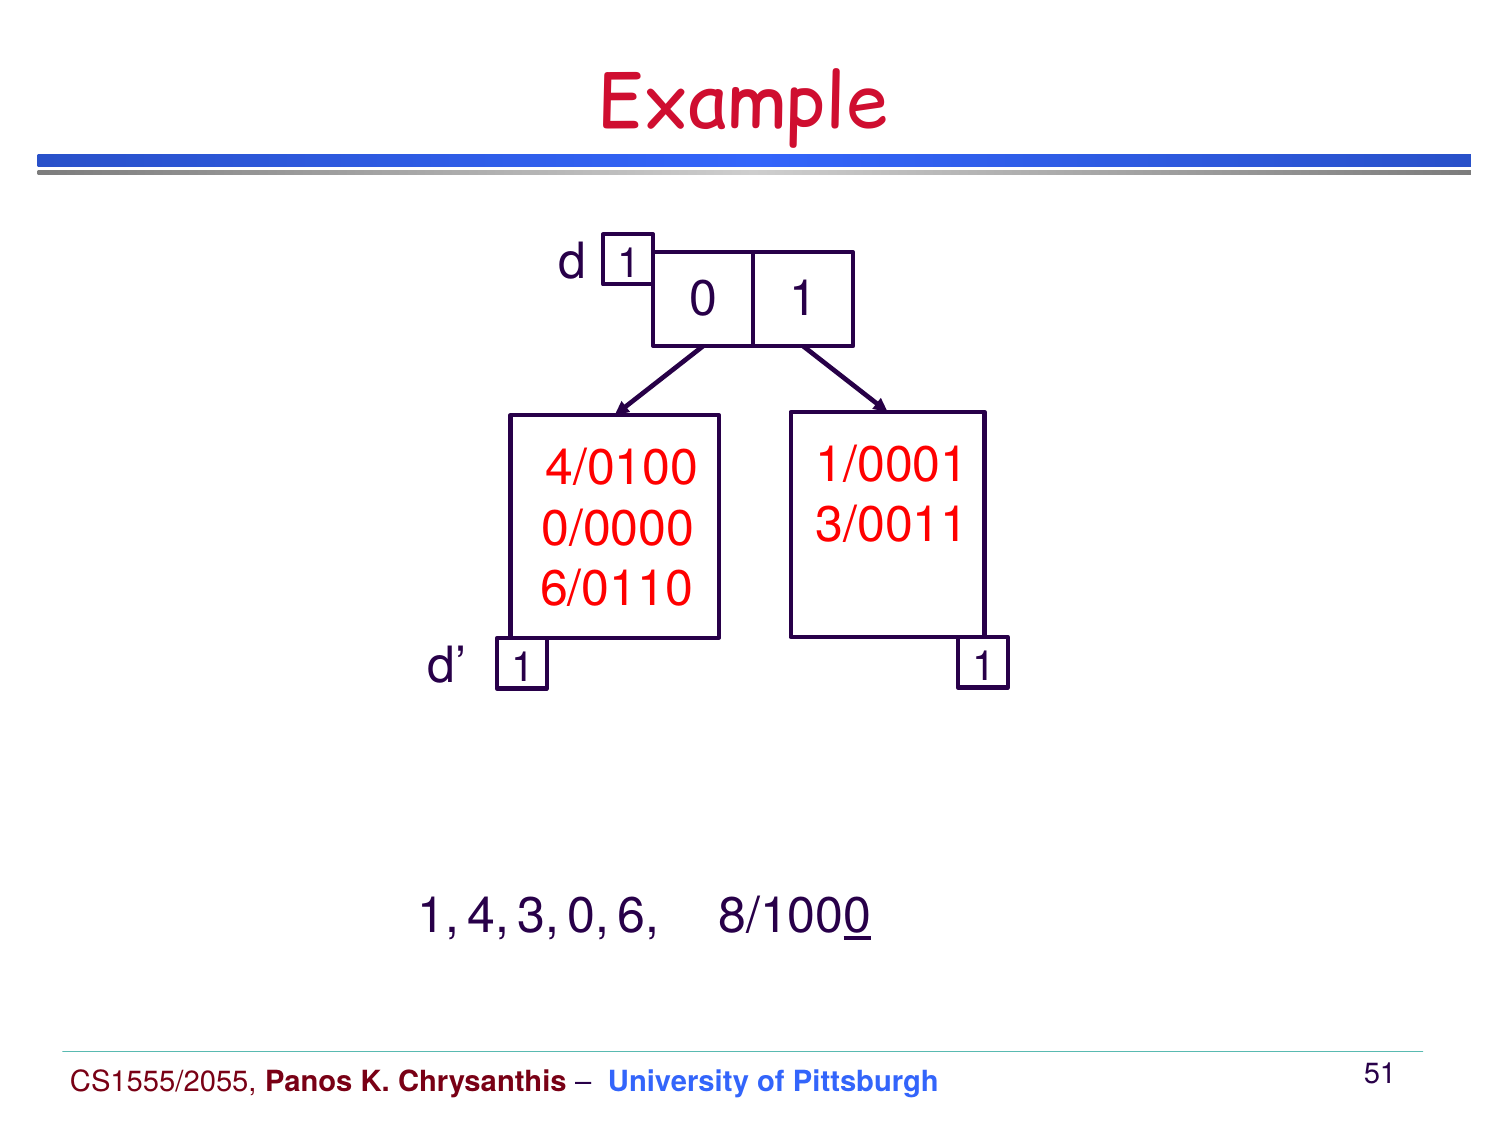

# Example
d
1
0
1

1/0001
4/0100
3/0011
0/0000
6/0110
d’
1
1
1,
4,
3,
0,
6,
8/1000